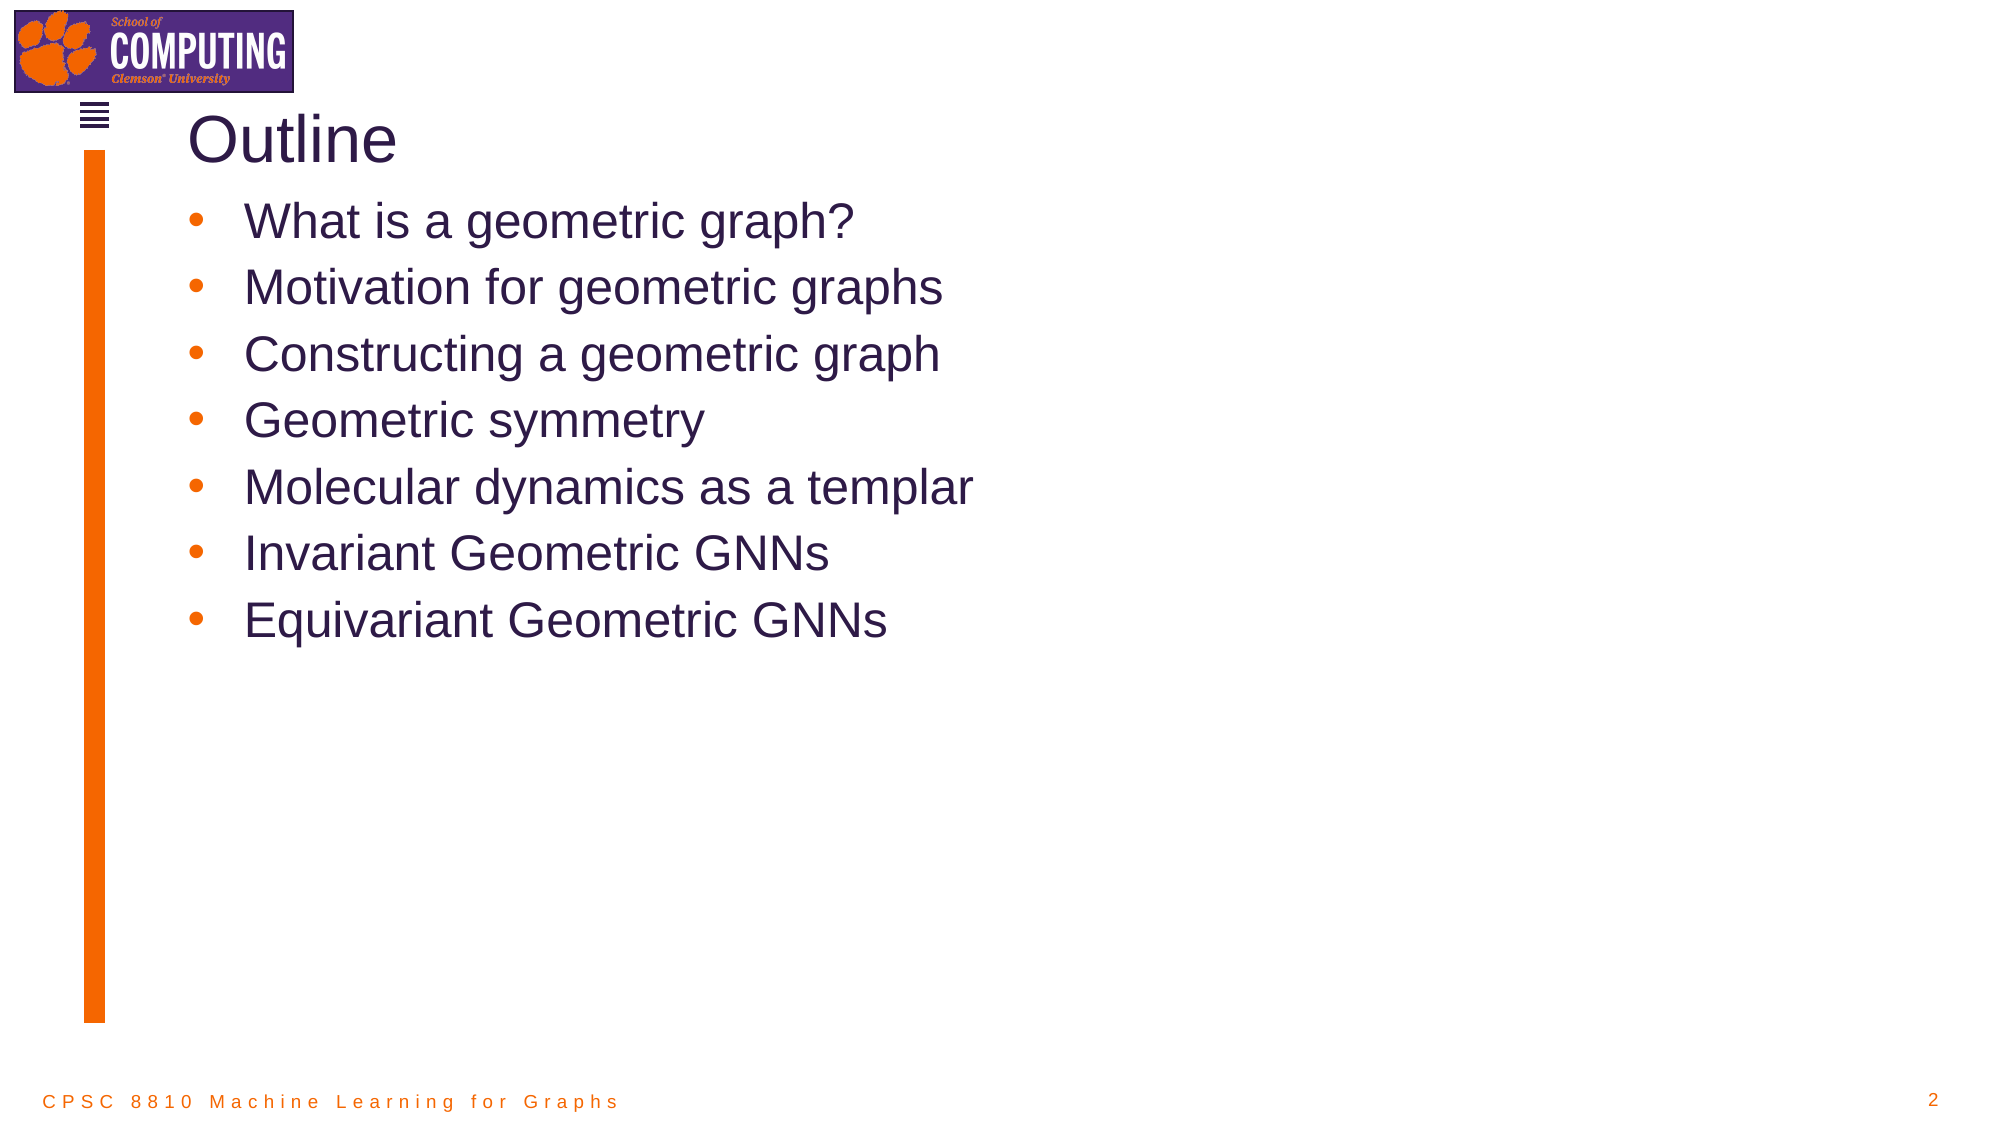

# Outline
What is a geometric graph?
Motivation for geometric graphs
Constructing a geometric graph
Geometric symmetry
Molecular dynamics as a templar
Invariant Geometric GNNs
Equivariant Geometric GNNs